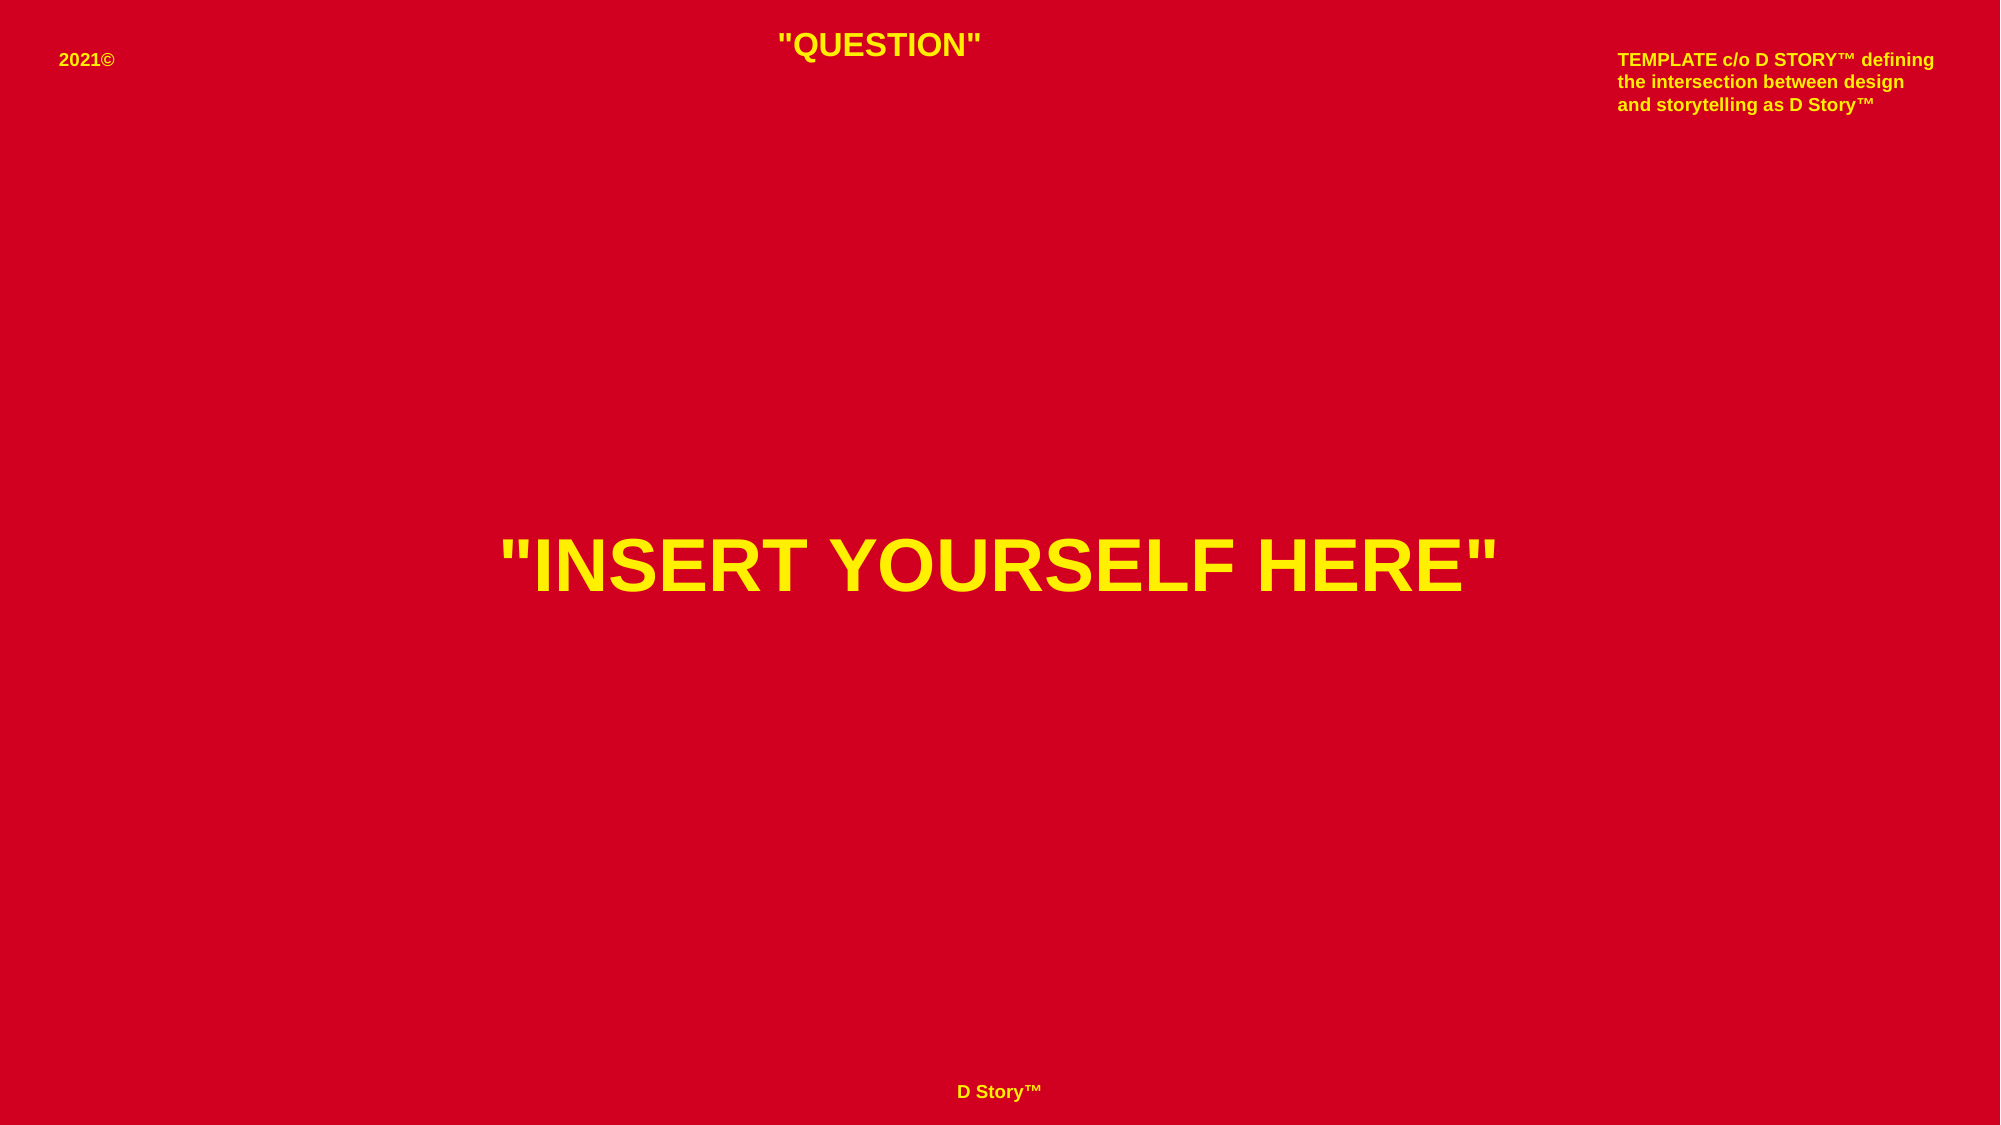

"QUESTION"
2021©
TEMPLATE c/o D STORY™ defining the intersection between design and storytelling as D Story™
"INSERT YOURSELF HERE"
D Story™